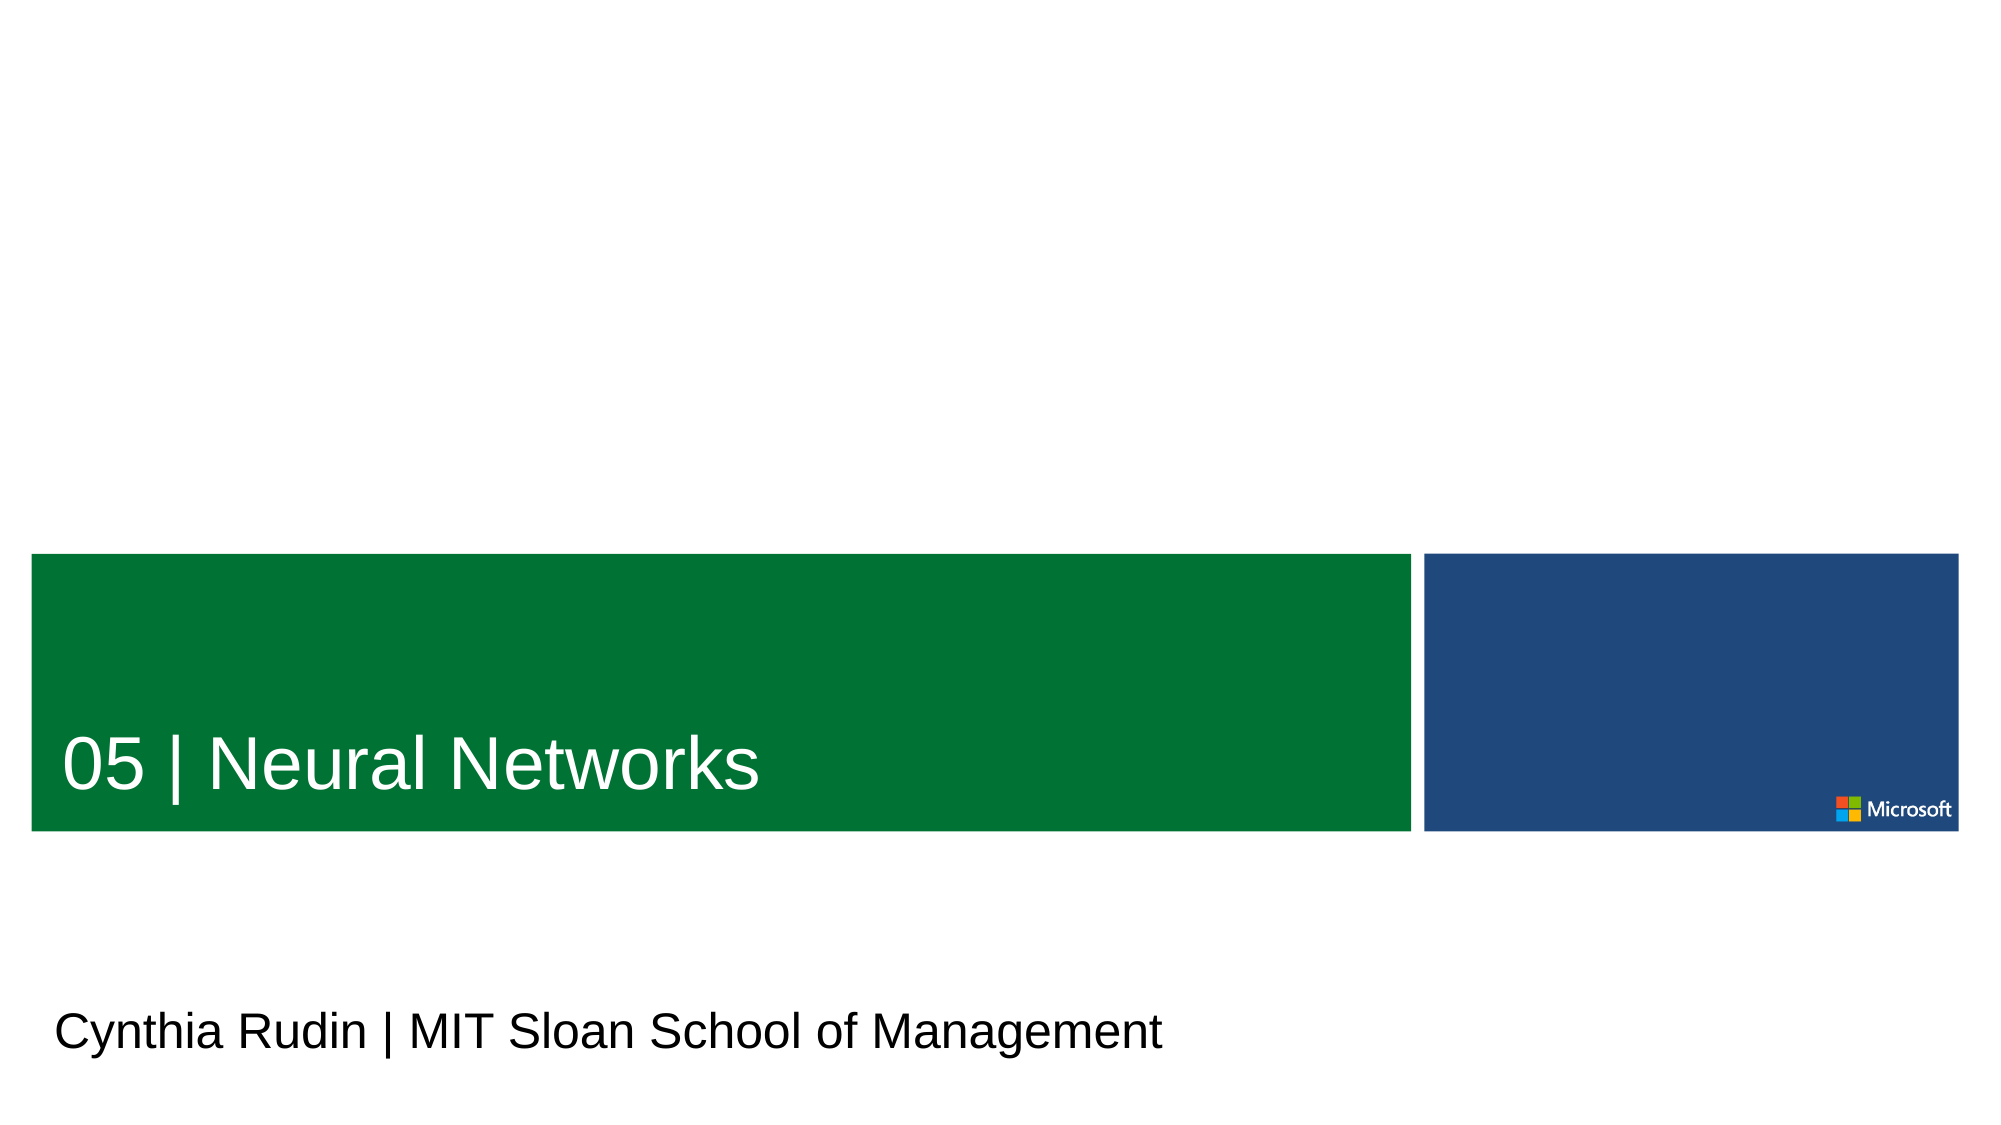

05 | Neural Networks
Cynthia Rudin | MIT Sloan School of Management